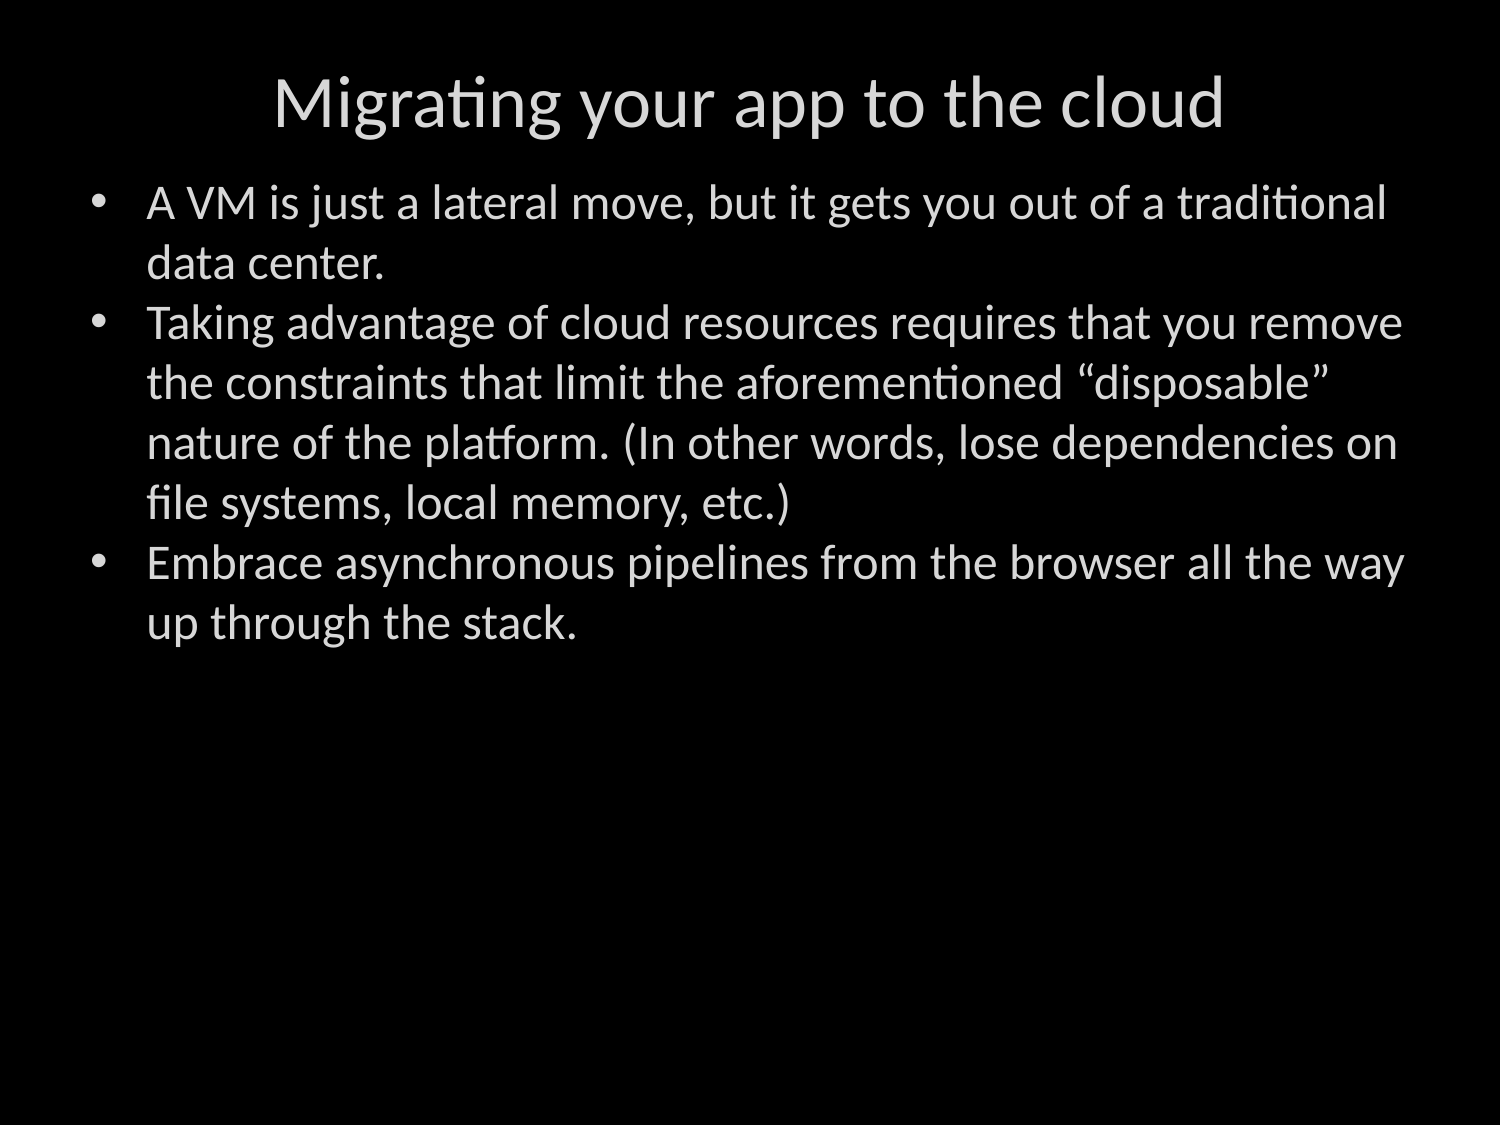

# Migrating your app to the cloud
A VM is just a lateral move, but it gets you out of a traditional data center.
Taking advantage of cloud resources requires that you remove the constraints that limit the aforementioned “disposable” nature of the platform. (In other words, lose dependencies on file systems, local memory, etc.)
Embrace asynchronous pipelines from the browser all the way up through the stack.